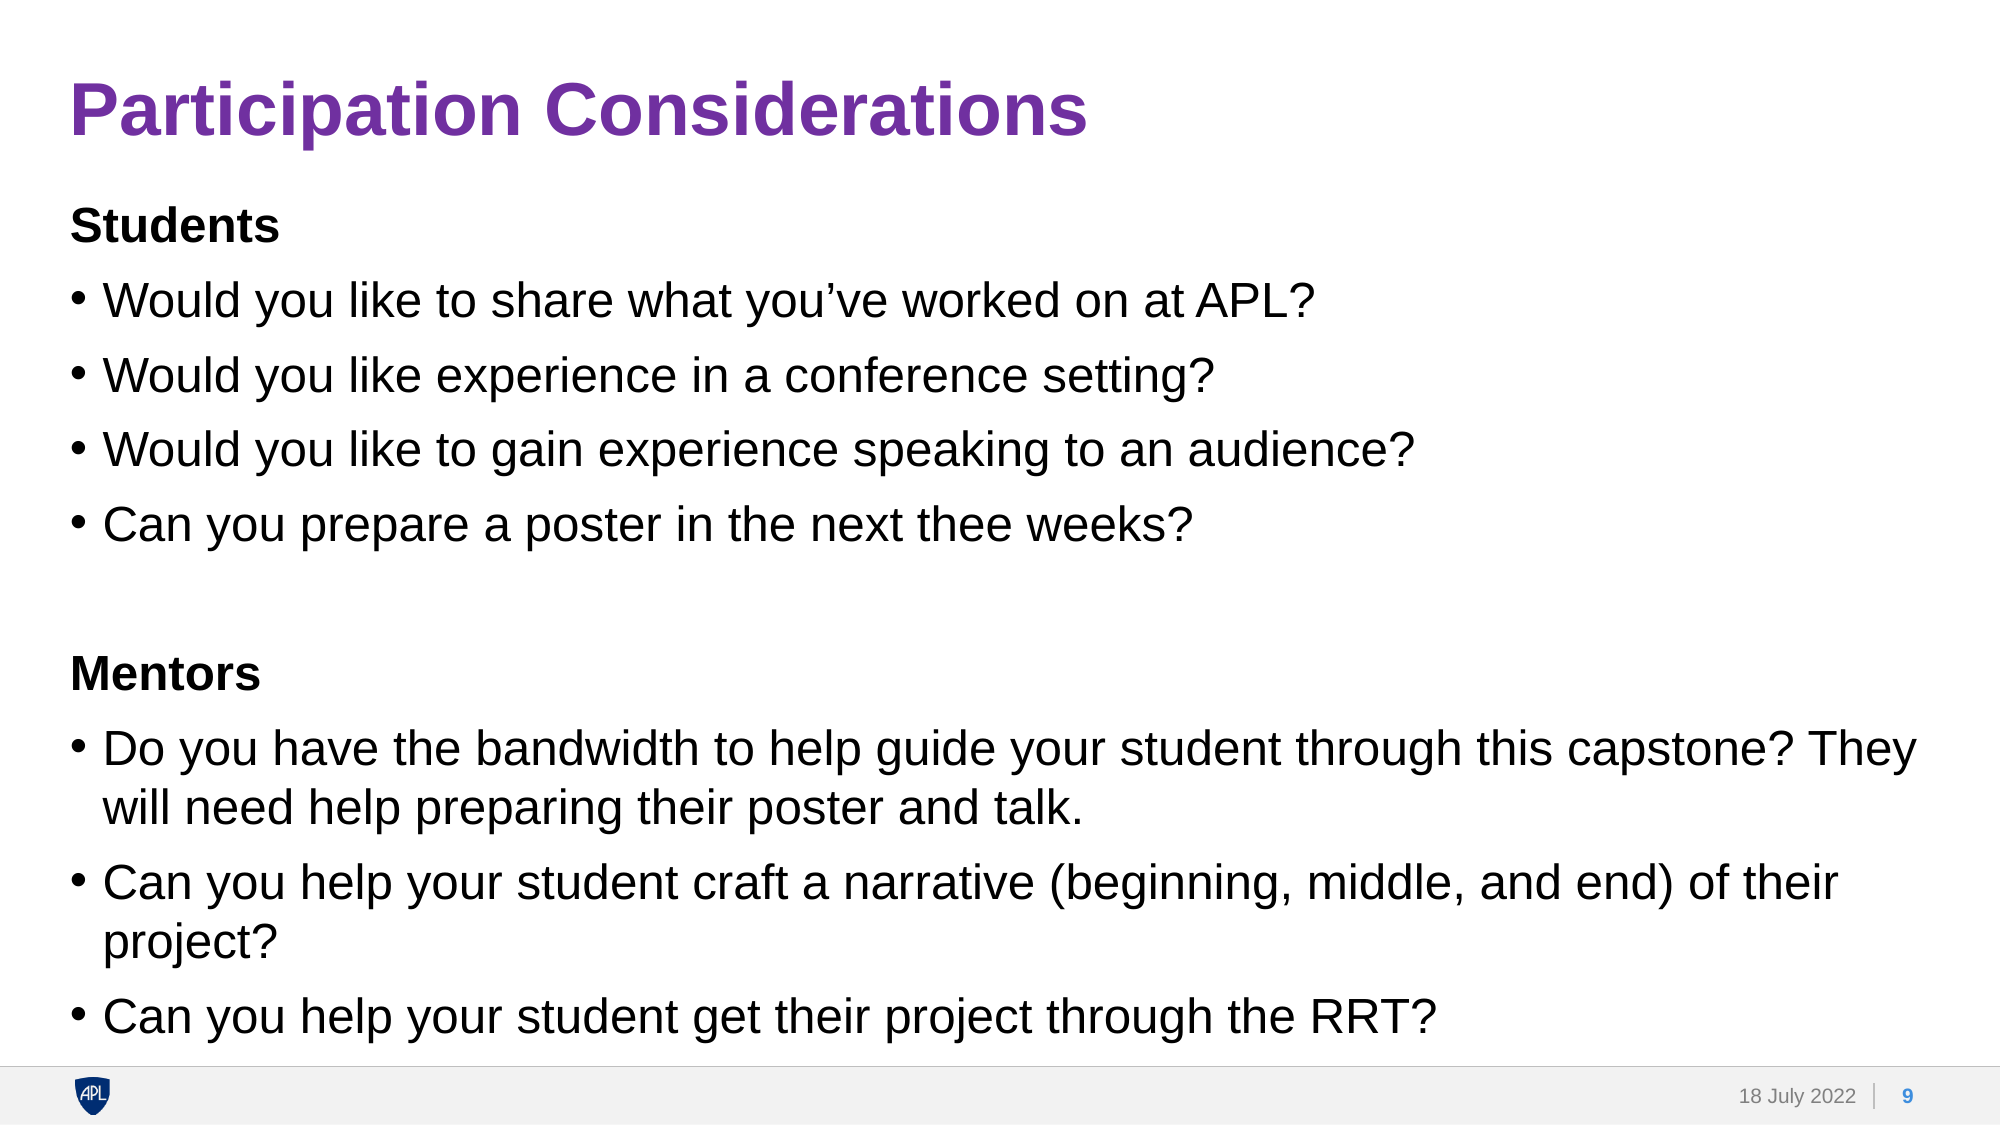

# Participation Considerations
Students
Would you like to share what you’ve worked on at APL?
Would you like experience in a conference setting?
Would you like to gain experience speaking to an audience?
Can you prepare a poster in the next thee weeks?

Mentors
Do you have the bandwidth to help guide your student through this capstone? They will need help preparing their poster and talk.
Can you help your student craft a narrative (beginning, middle, and end) of their project?
Can you help your student get their project through the RRT?

9

18 July 2022